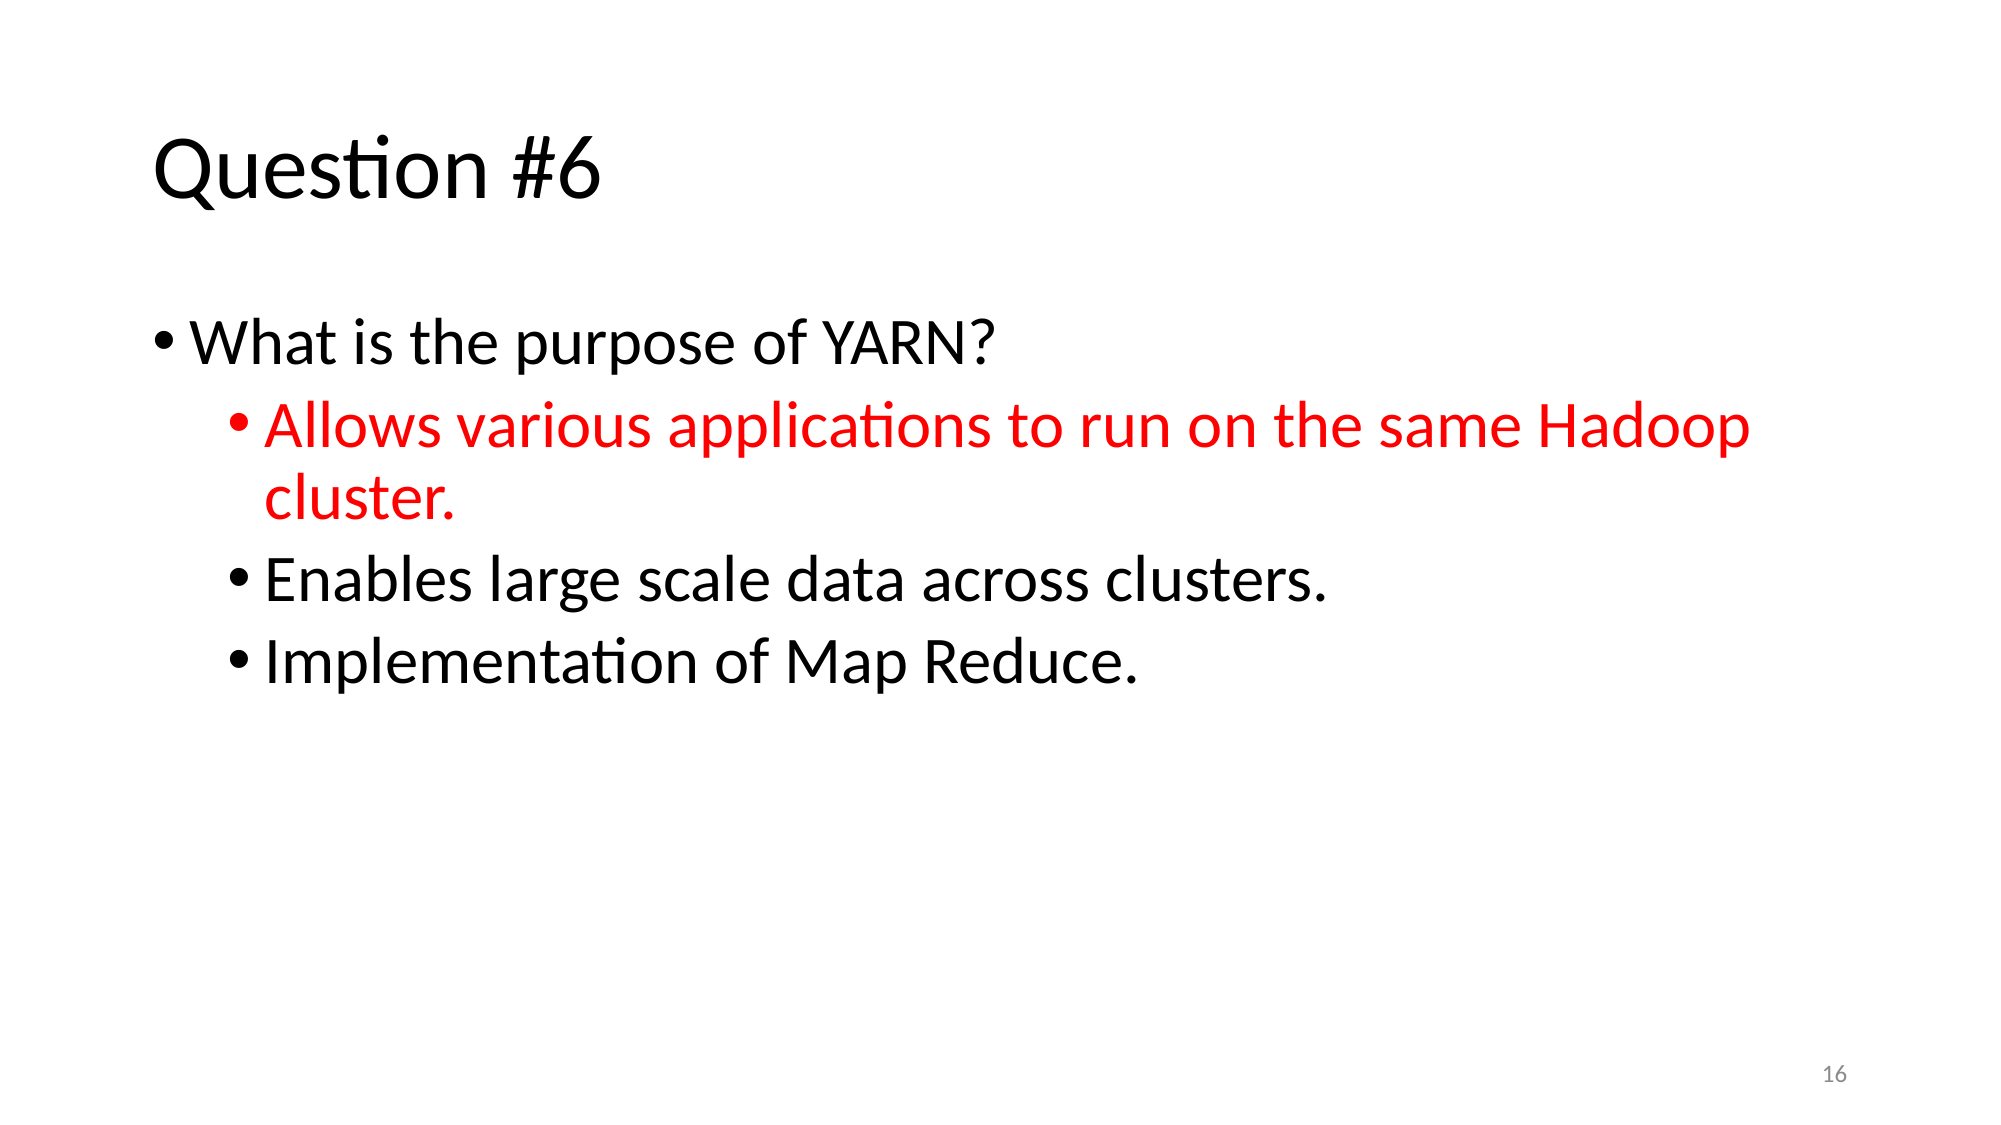

# Question #6
What is the purpose of YARN?
Allows various applications to run on the same Hadoop cluster.
Enables large scale data across clusters.
Implementation of Map Reduce.
16